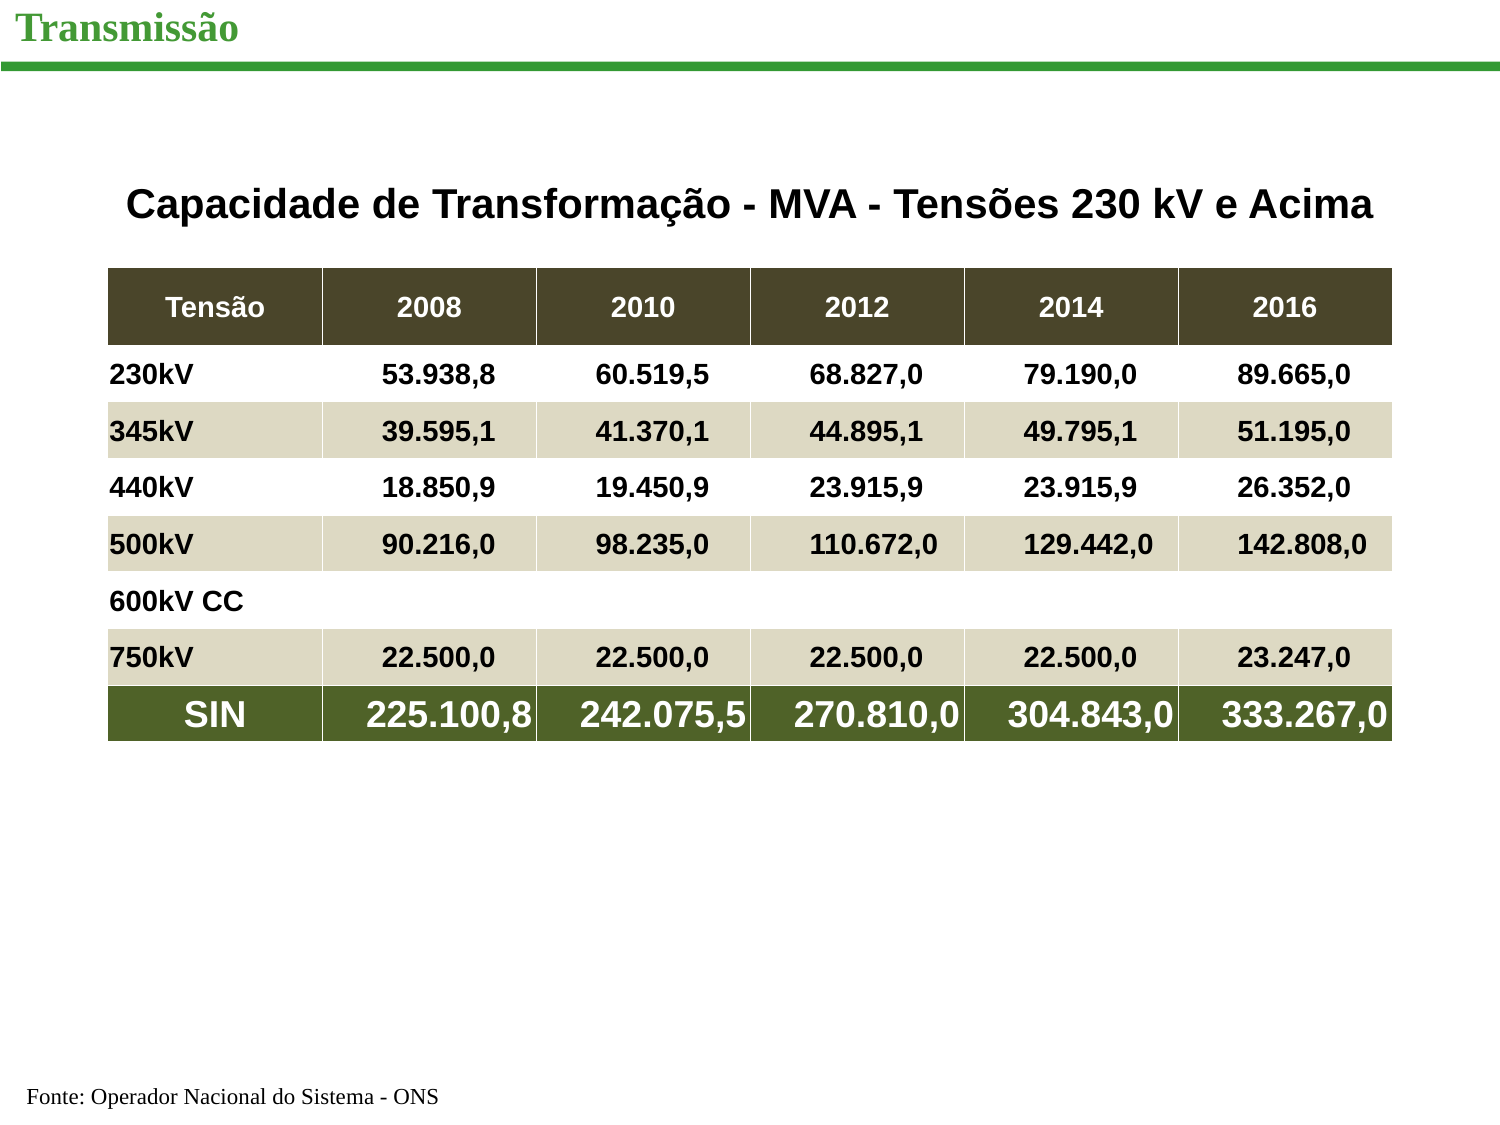

# Transmissão
| Capacidade de Transformação - MVA - Tensões 230 kV e Acima |  |  |  |  |  |
| --- | --- | --- | --- | --- | --- |
|  |  |  |  |  |  |
| Tensão | 2008 | 2010 | 2012 | 2014 | 2016 |
| 230kV | 53.938,8 | 60.519,5 | 68.827,0 | 79.190,0 | 89.665,0 |
| 345kV | 39.595,1 | 41.370,1 | 44.895,1 | 49.795,1 | 51.195,0 |
| 440kV | 18.850,9 | 19.450,9 | 23.915,9 | 23.915,9 | 26.352,0 |
| 500kV | 90.216,0 | 98.235,0 | 110.672,0 | 129.442,0 | 142.808,0 |
| 600kV CC |  |  |  |  |  |
| 750kV | 22.500,0 | 22.500,0 | 22.500,0 | 22.500,0 | 23.247,0 |
| SIN | 225.100,8 | 242.075,5 | 270.810,0 | 304.843,0 | 333.267,0 |
Fonte: Operador Nacional do Sistema - ONS